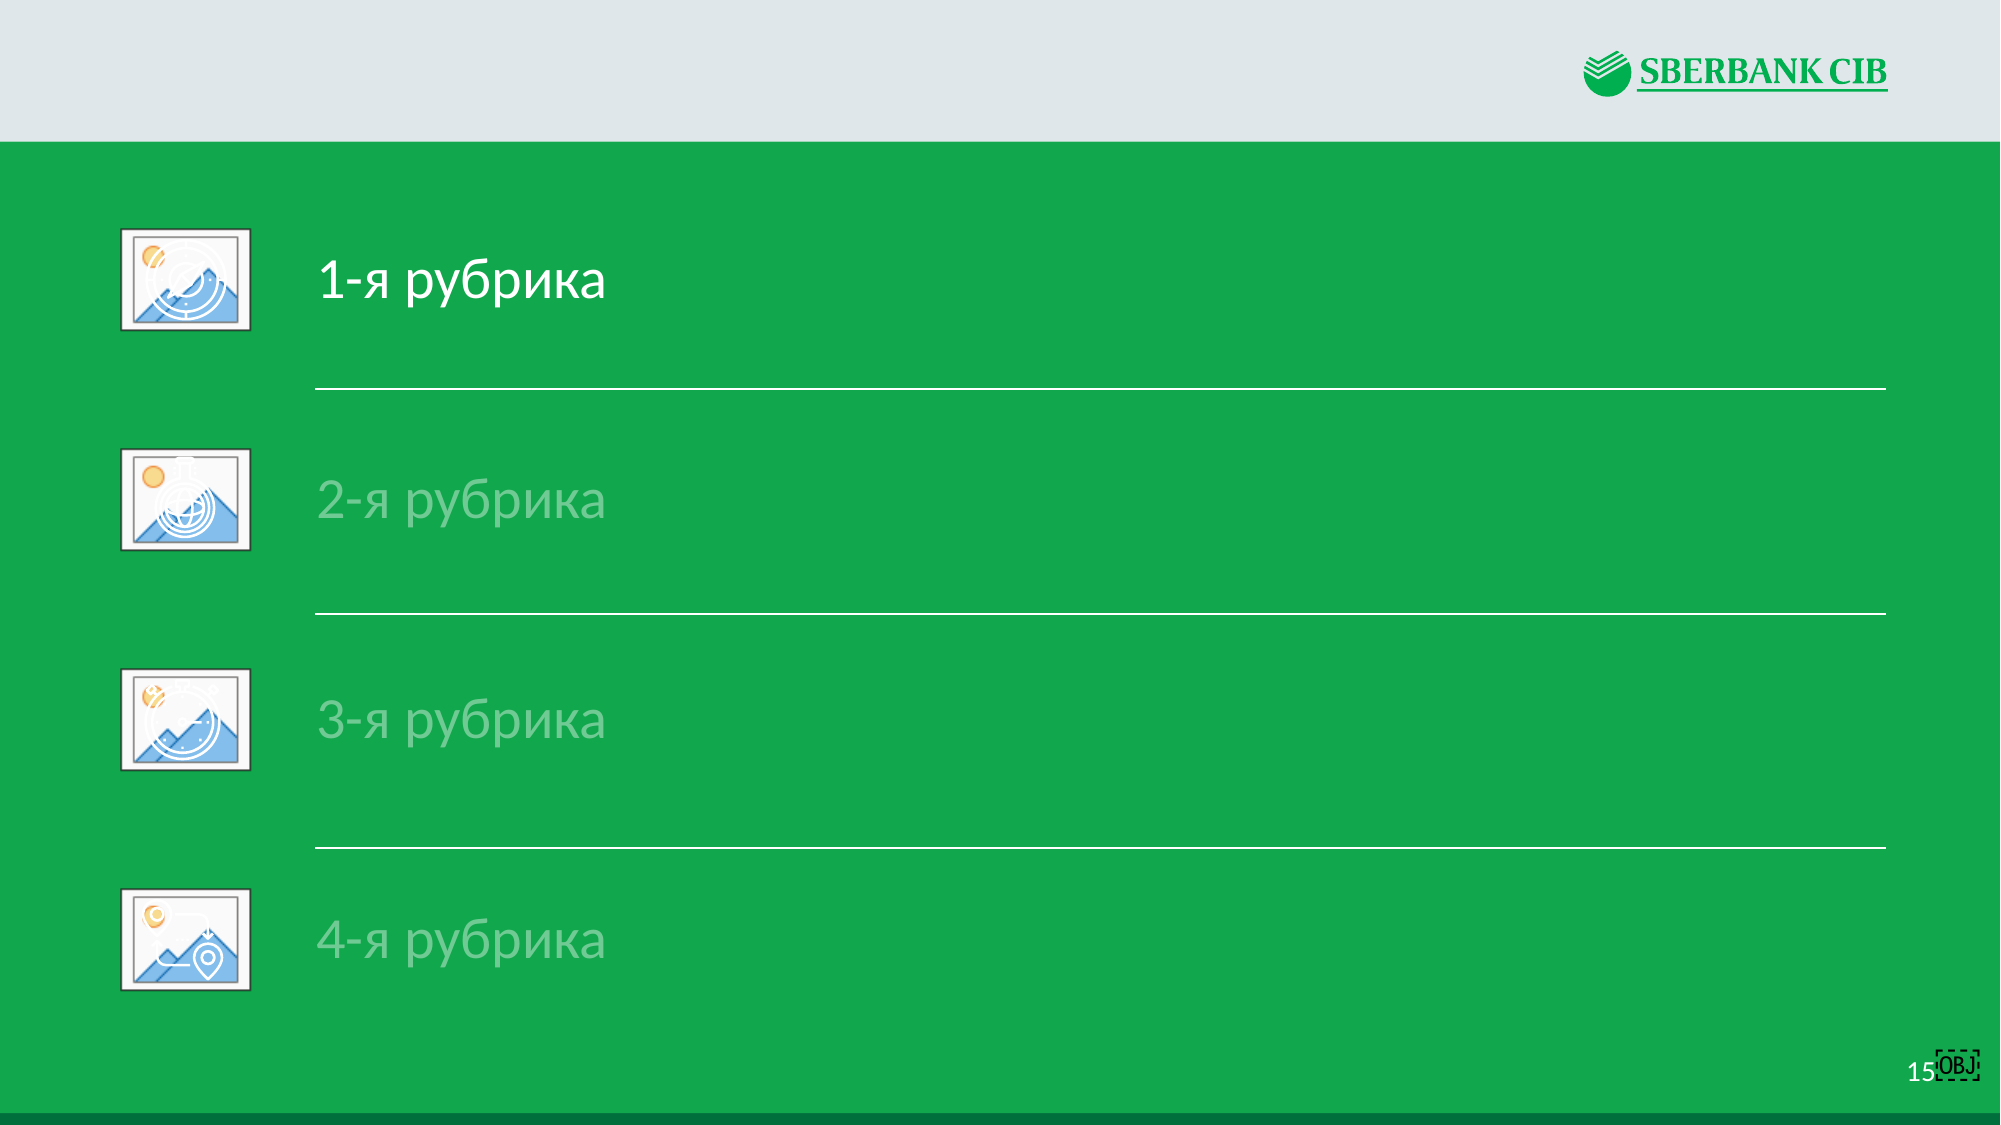

#

1-я рубрика

2-я рубрика

3-я рубрика

4-я рубрика